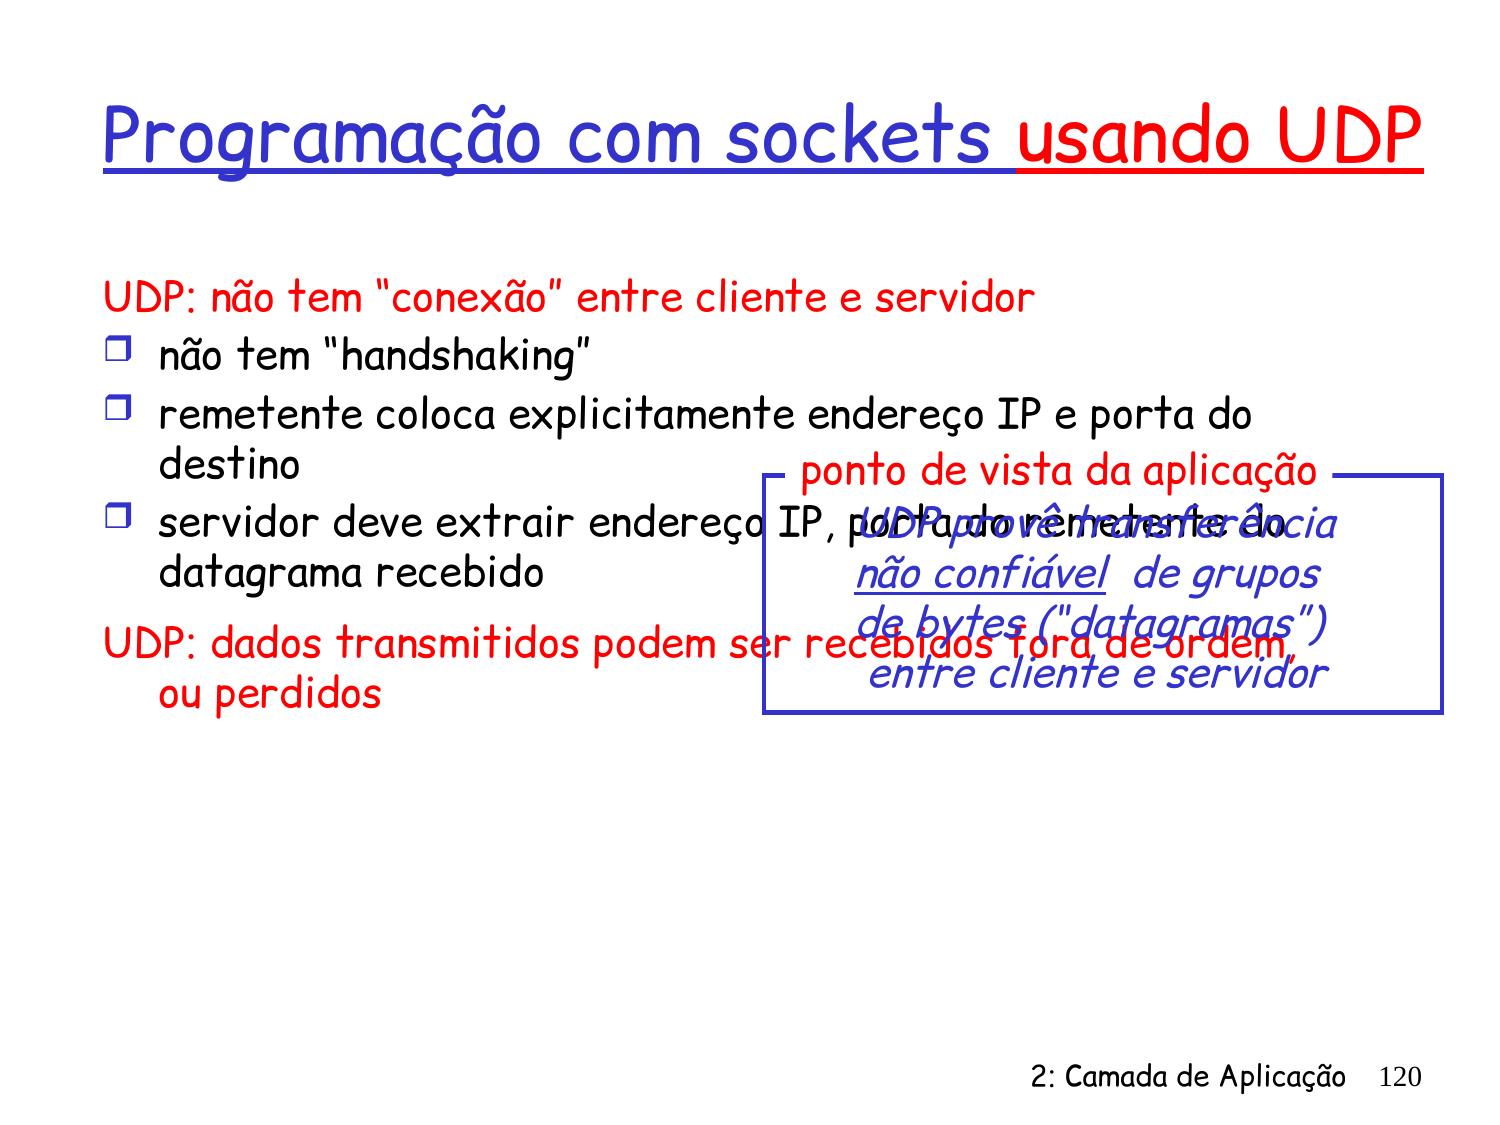

# Programação com sockets usando UDP
UDP: não tem “conexão” entre cliente e servidor
não tem “handshaking”
remetente coloca explicitamente endereço IP e porta do destino
servidor deve extrair endereço IP, porta do remetente do datagrama recebido
UDP: dados transmitidos podem ser recebidos fora de ordem, ou perdidos
ponto de vista da aplicação

UDP provê transferência
não confiável  de grupos
de bytes (“datagramas”)
 entre cliente e servidor

2: Camada de Aplicação
120